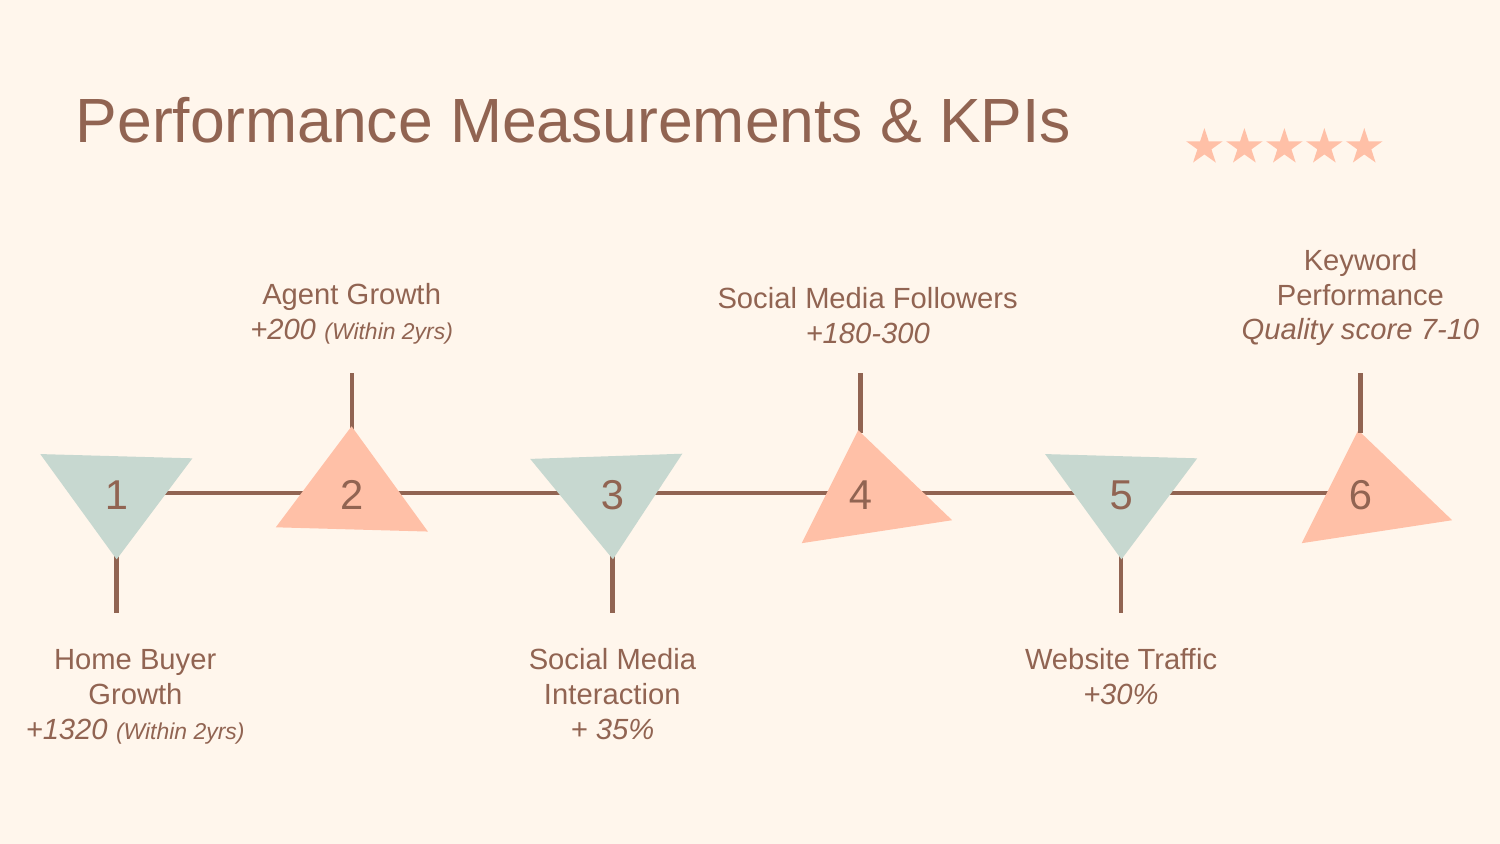

# Performance Measurements & KPIs
Agent Growth
+200 (Within 2yrs)
Keyword Performance
Quality score 7-10
Social Media Followers
+180-300

1
2
3
4
5
6
Social Media Interaction
+ 35%
Website Traffic
+30%
Home Buyer Growth
+1320 (Within 2yrs)